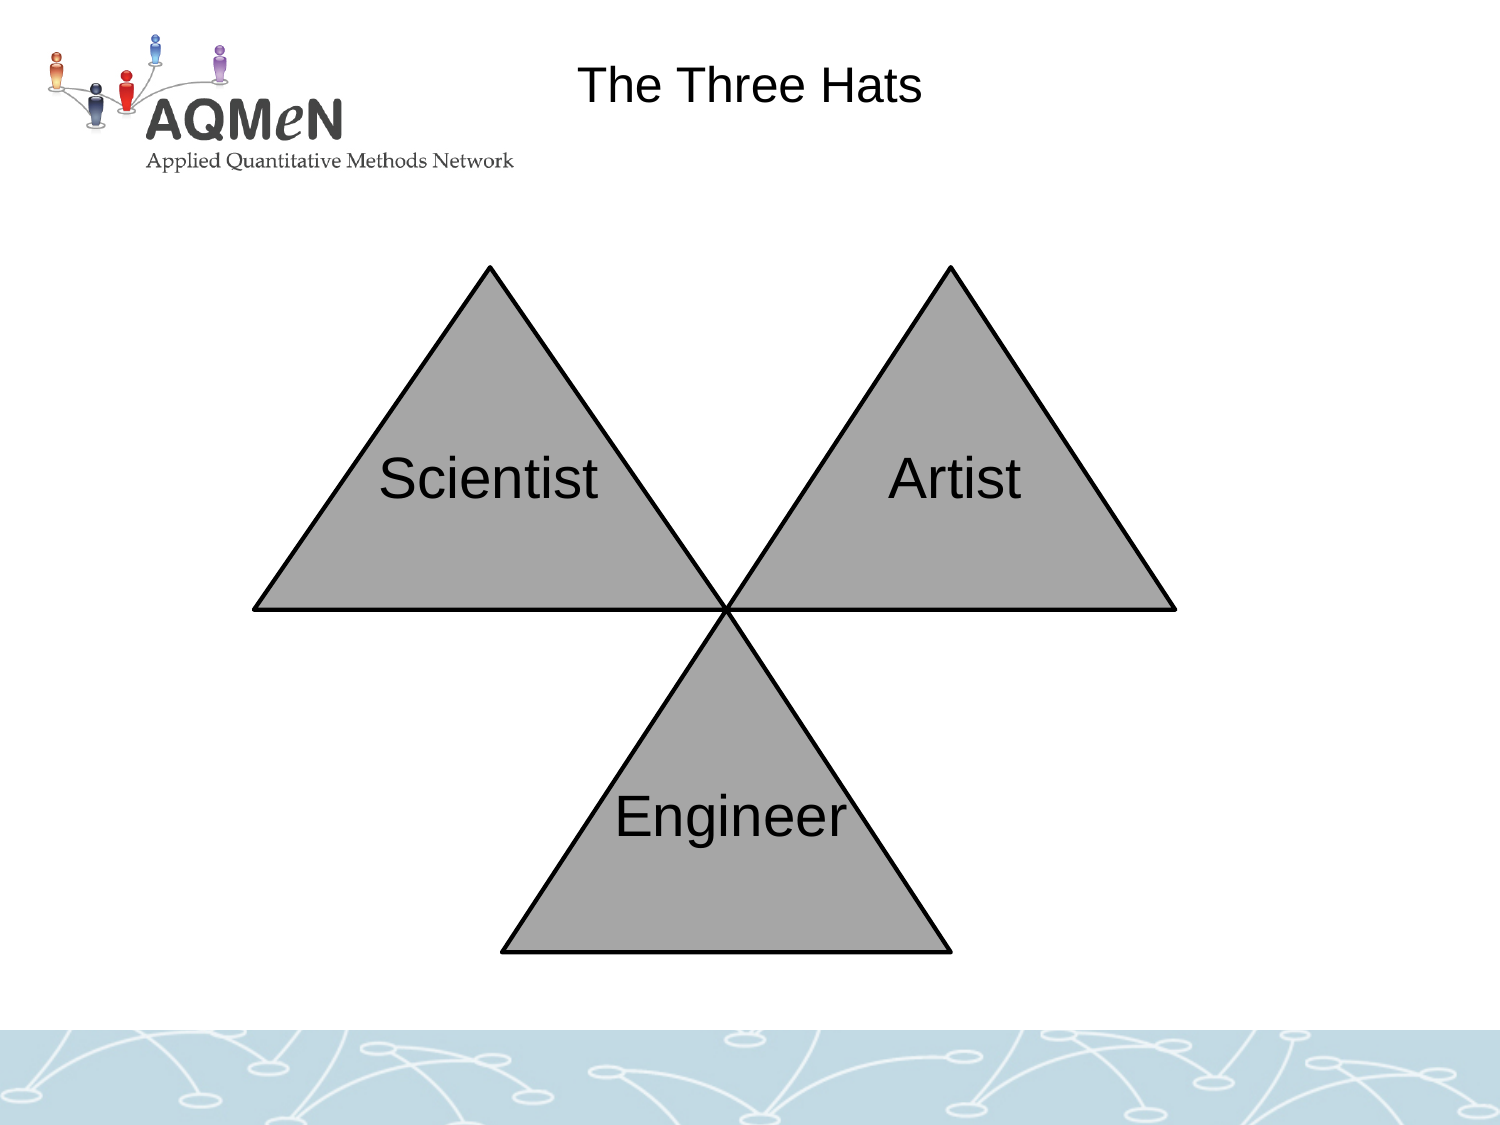

# The Three Hats

Scientist
Artist

Engineer